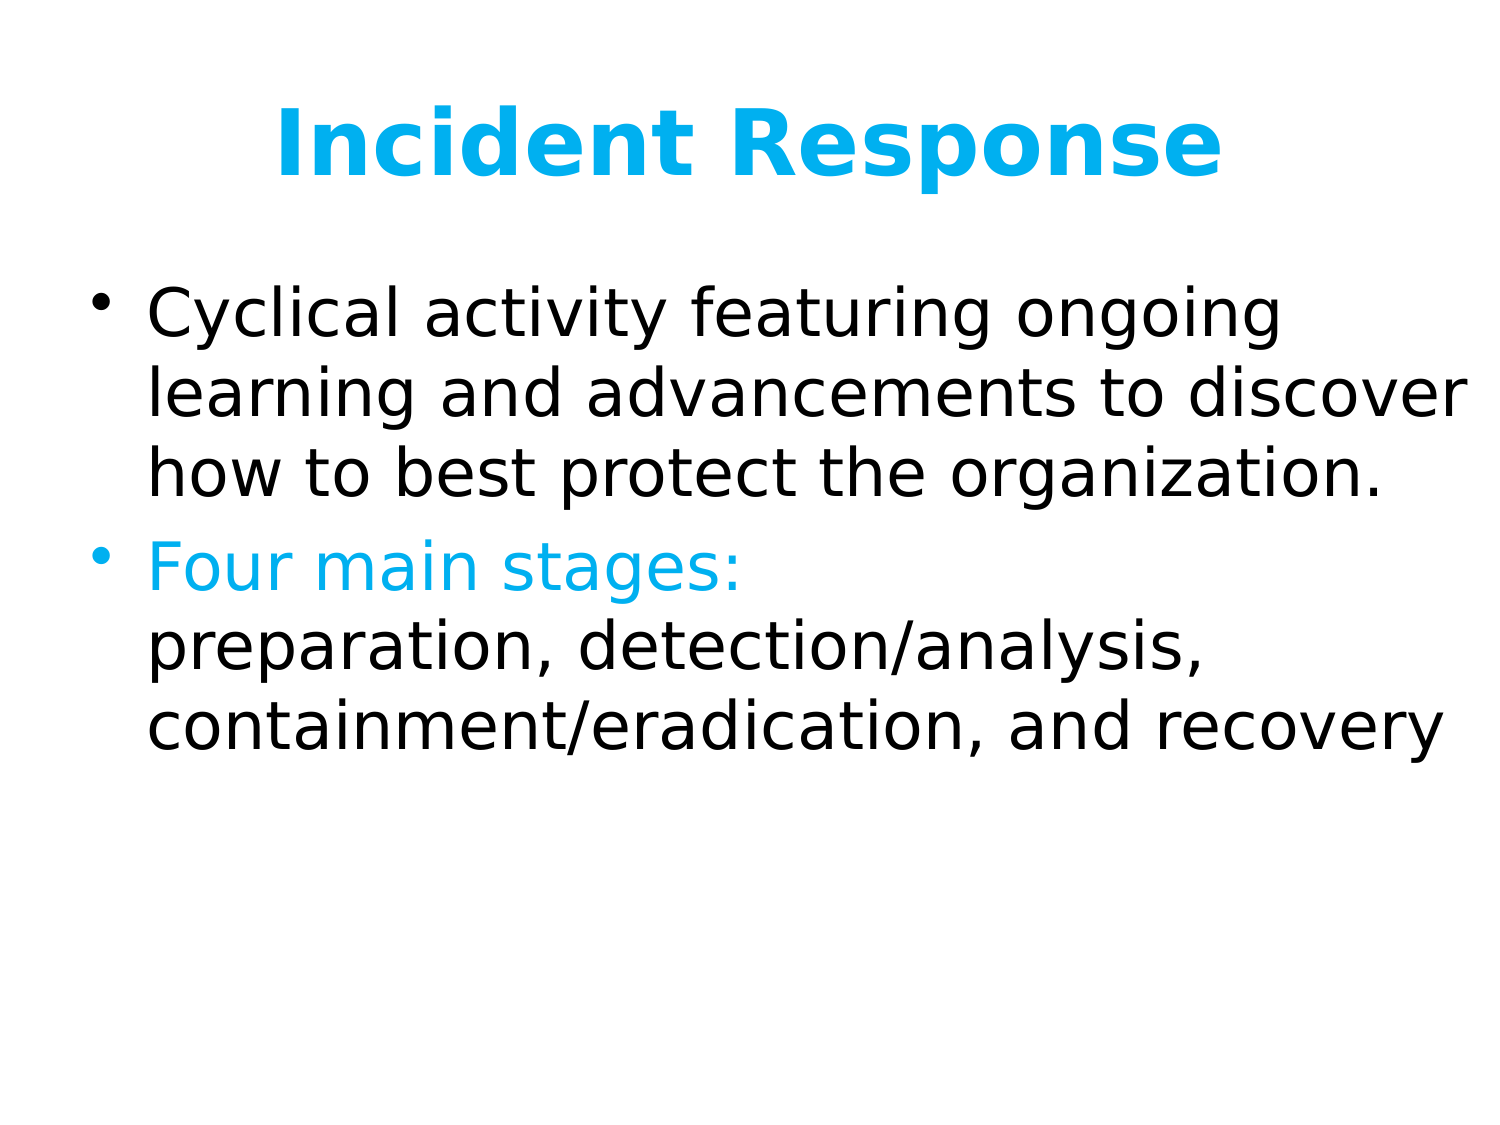

# Incident Response
Cyclical activity featuring ongoing learning and advancements to discover how to best protect the organization.
Four main stages:                    preparation, detection/analysis, containment/eradication, and recovery